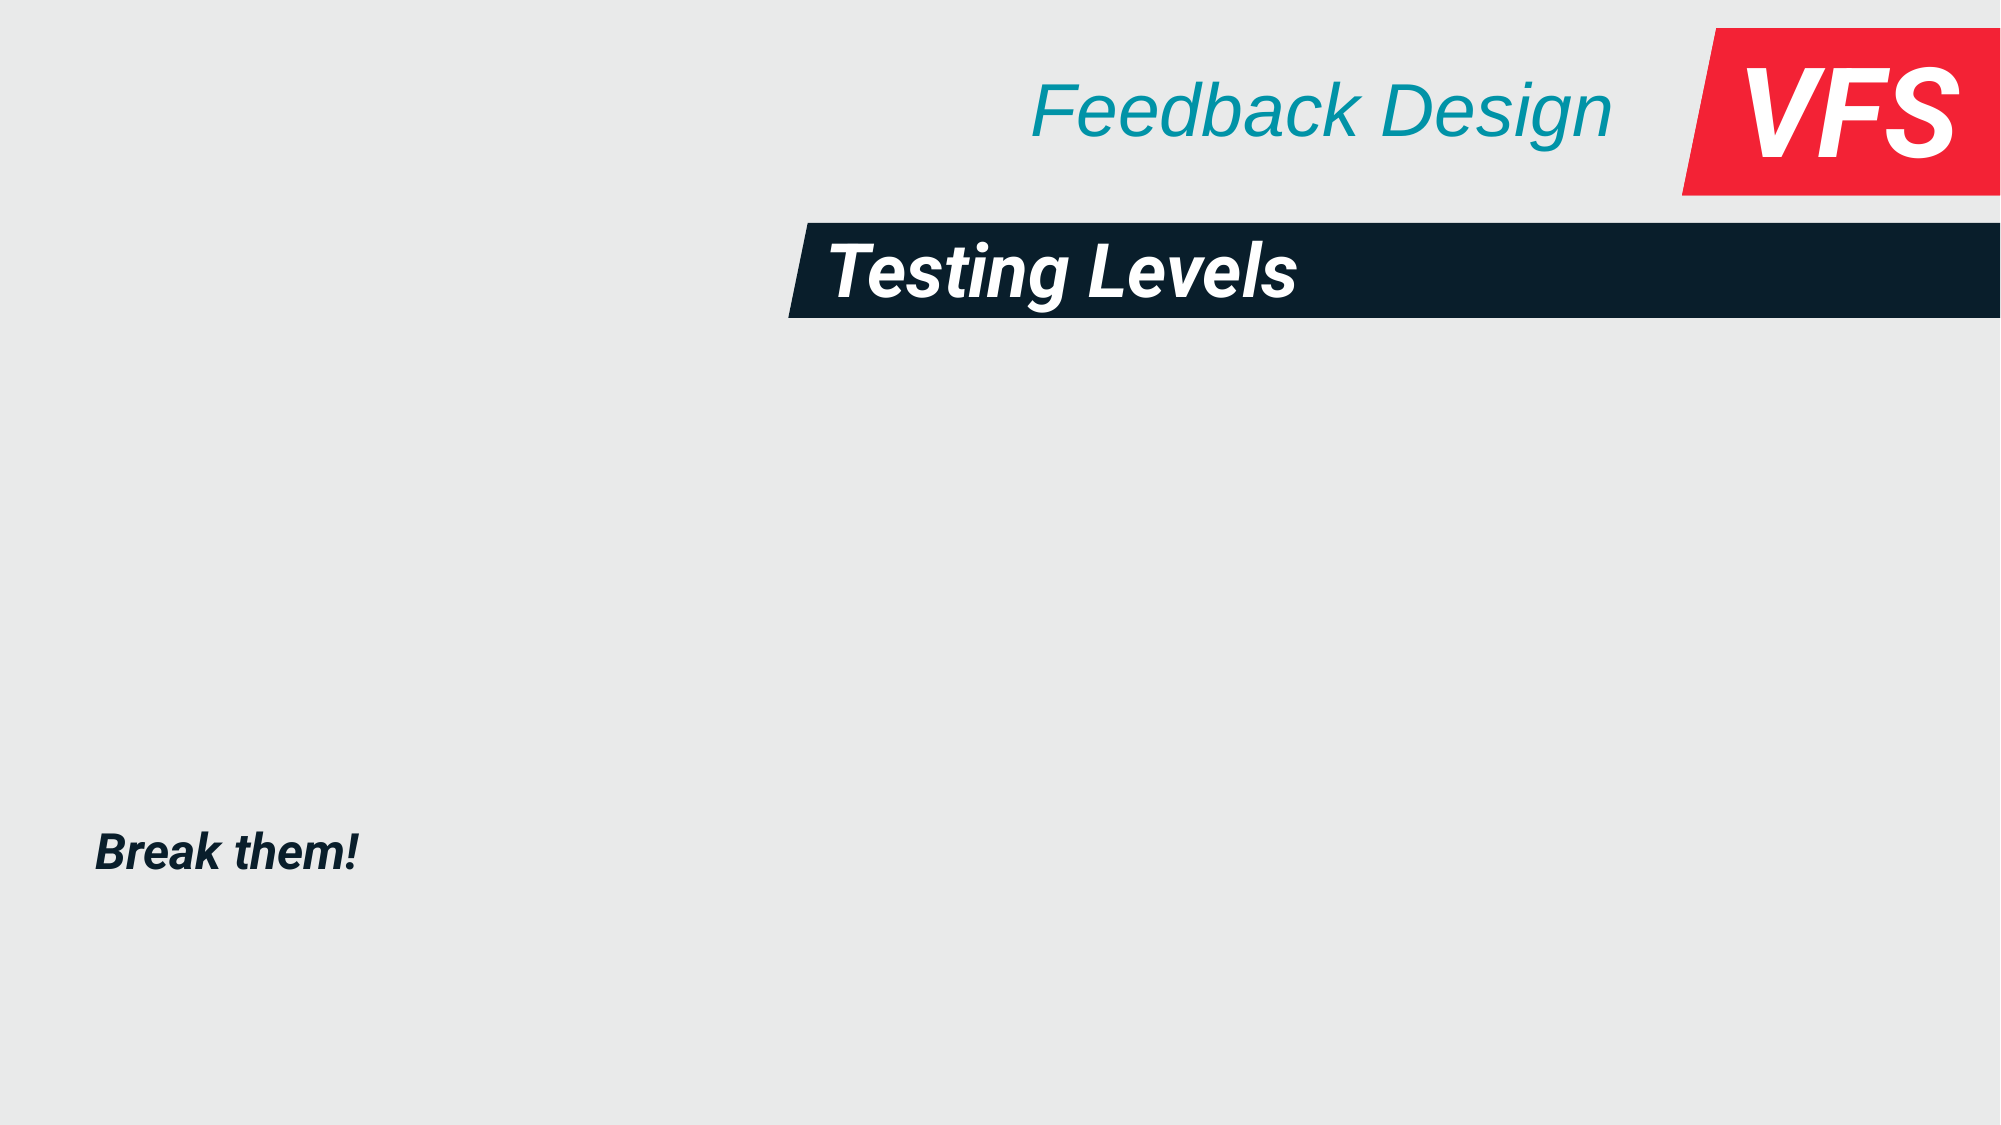

# Feedback Design
Testing Levels
Break them!